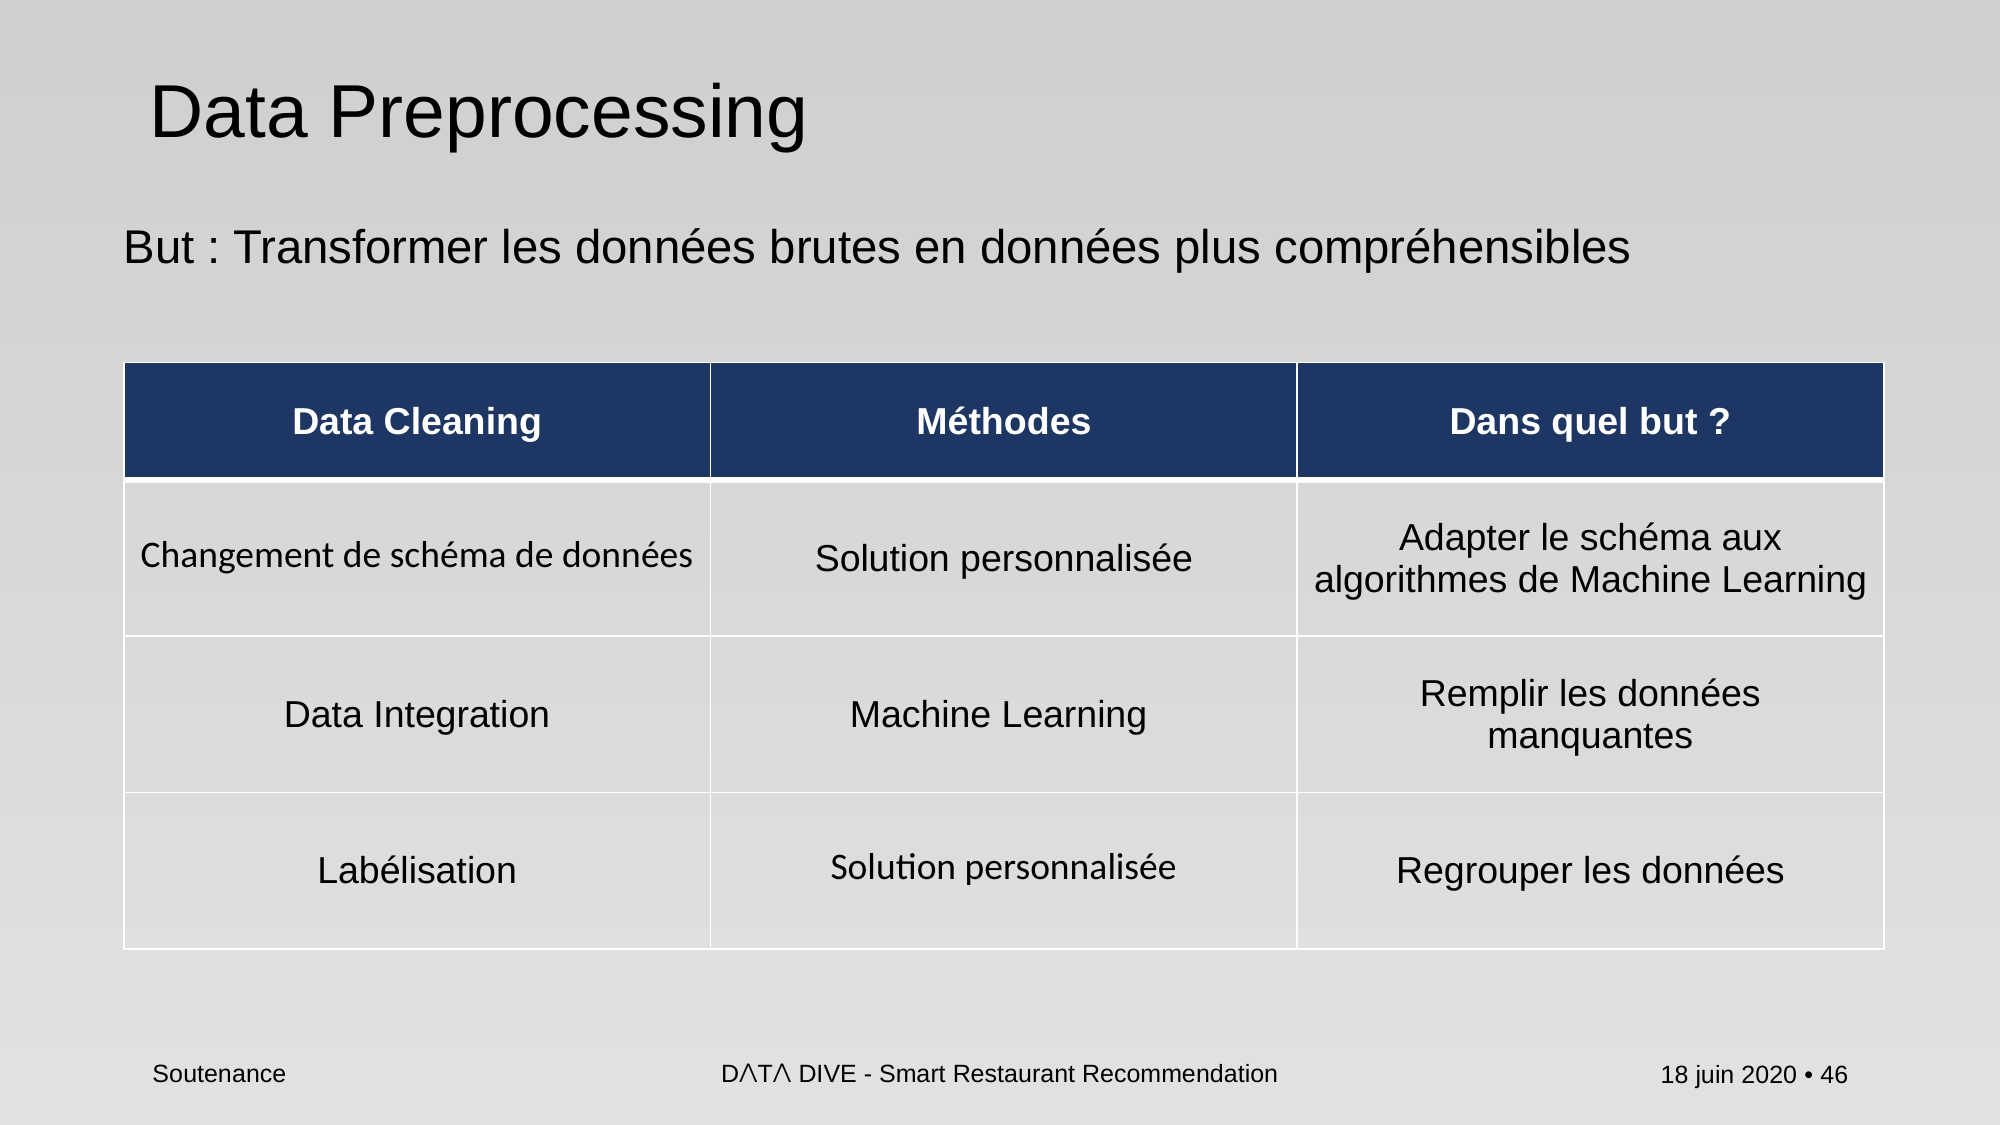

# Data Preprocessing
But : Transformer les données brutes en données plus compréhensibles
| Data Cleaning | Méthodes | Dans quel but ? |
| --- | --- | --- |
| Changement de schéma de données | Solution personnalisée | Adapter le schéma aux algorithmes de Machine Learning |
| Data Integration | Machine Learning | Remplir les données manquantes |
| Labélisation | Solution personnalisée | Regrouper les données |